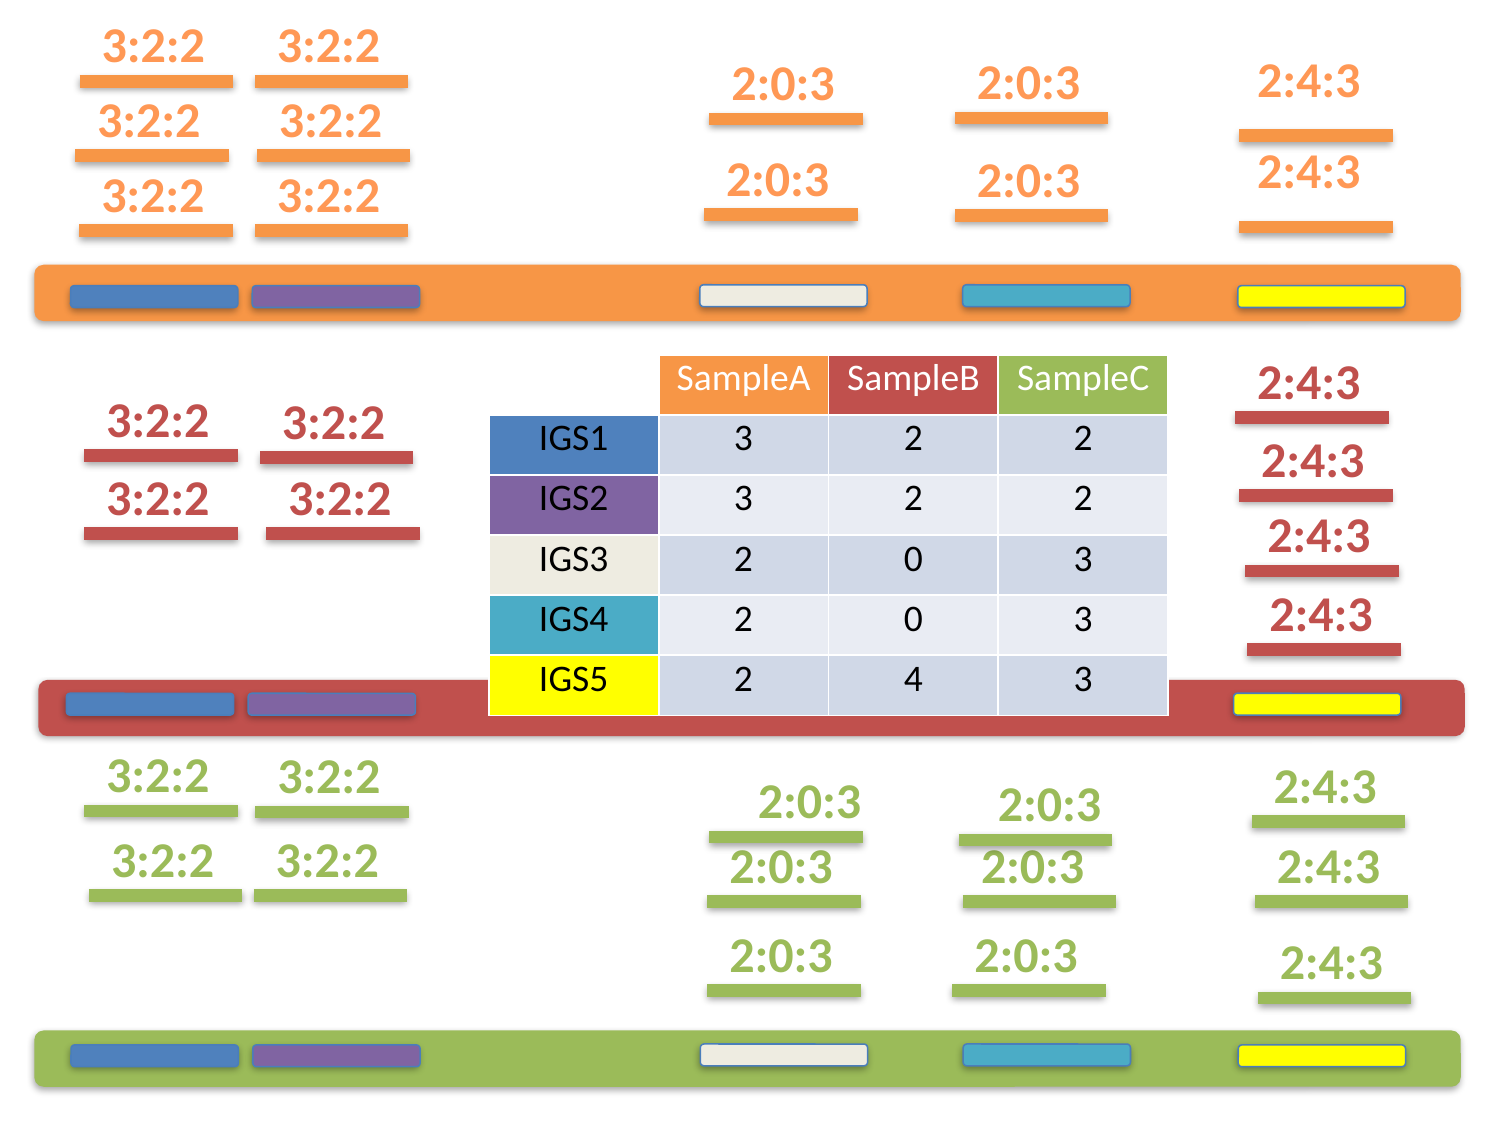

3:2:2
3:2:2
2:4:3
2:0:3
2:0:3
3:2:2
3:2:2
2:4:3
2:0:3
2:0:3
3:2:2
3:2:2

2:4:3
|  | SampleA | SampleB | SampleC |
| --- | --- | --- | --- |
| IGS1 | 3 | 2 | 2 |
| IGS2 | 3 | 2 | 2 |
| IGS3 | 2 | 0 | 3 |
| IGS4 | 2 | 0 | 3 |
| IGS5 | 2 | 4 | 3 |
3:2:2
3:2:2
2:4:3
3:2:2
3:2:2
2:4:3
2:4:3

3:2:2
3:2:2
2:4:3
2:0:3
2:0:3
3:2:2
3:2:2
2:0:3
2:0:3
2:4:3
2:0:3
2:0:3
2:4:3

11